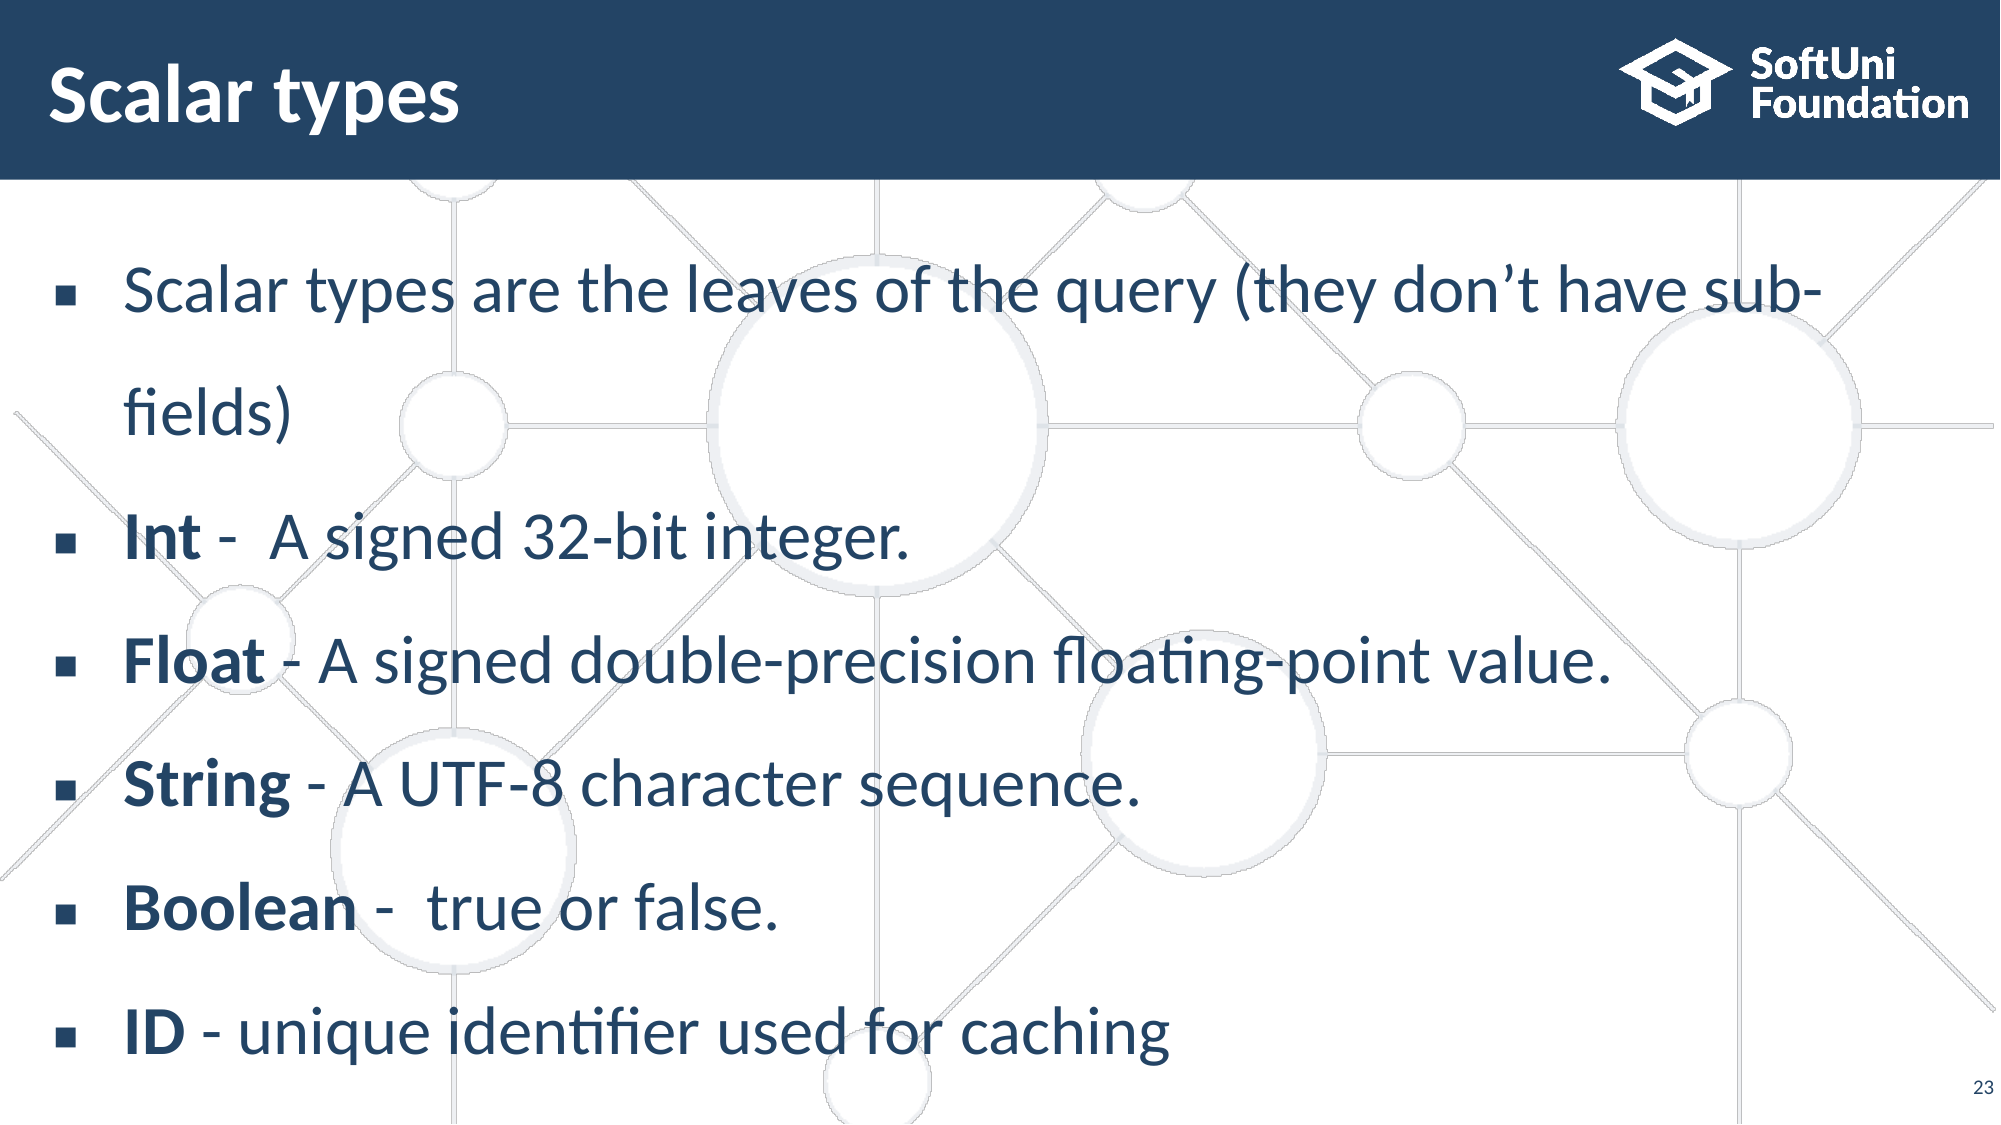

# Scalar types
Scalar types are the leaves of the query (they don’t have sub-fields)
Int -  A signed 32‐bit integer.
Float - A signed double-precision floating-point value.
String - A UTF‐8 character sequence.
Boolean -  true or false.
ID - unique identifier used for caching

23